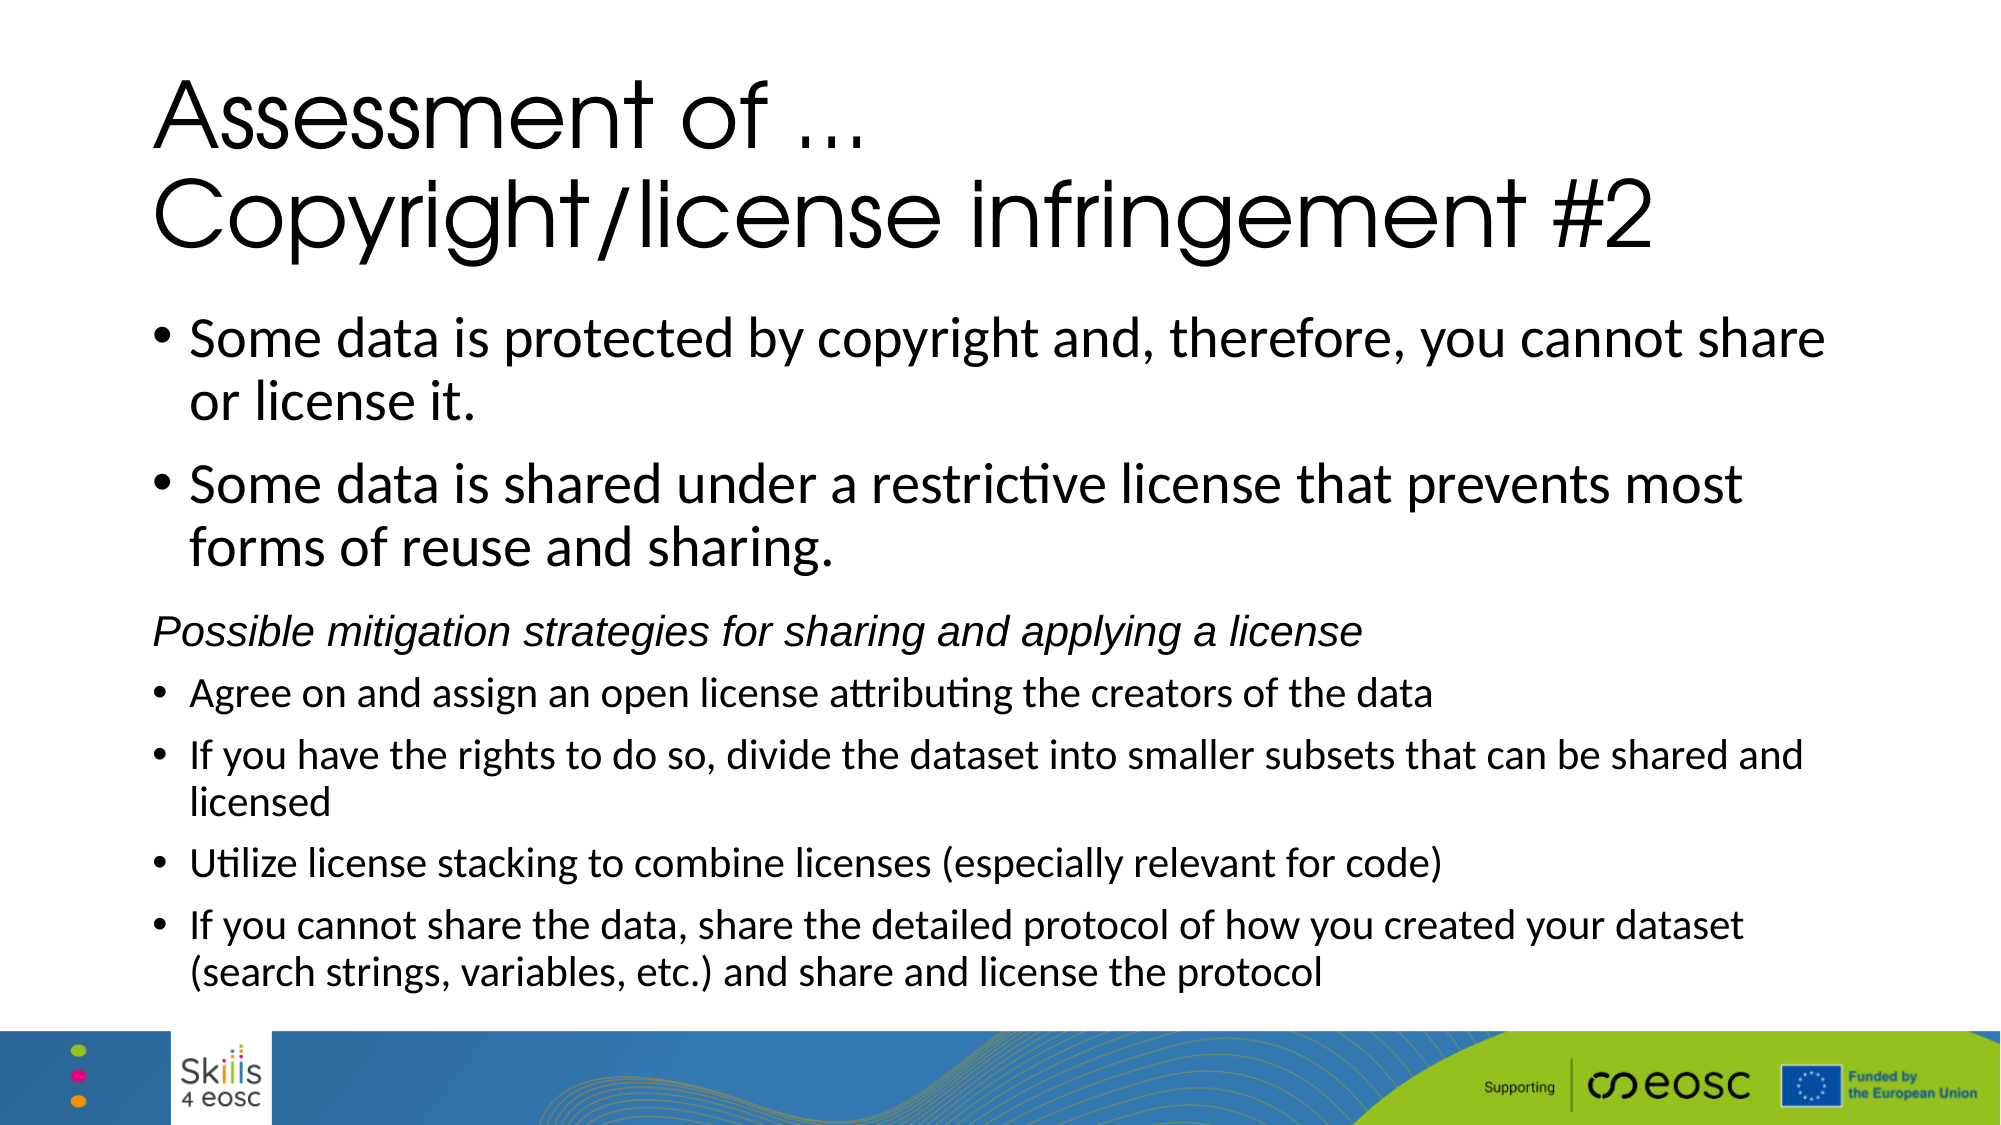

# Assessment of ... Copyright/license infringement #2
Some data is protected by copyright and, therefore, you cannot share or license it.
Some data is shared under a restrictive license that prevents most forms of reuse and sharing.
Possible mitigation strategies for sharing and applying a license
Agree on and assign an open license attributing the creators of the data
If you have the rights to do so, divide the dataset into smaller subsets that can be shared and licensed
Utilize license stacking to combine licenses (especially relevant for code)
If you cannot share the data, share the detailed protocol of how you created your dataset (search strings, variables, etc.) and share and license the protocol